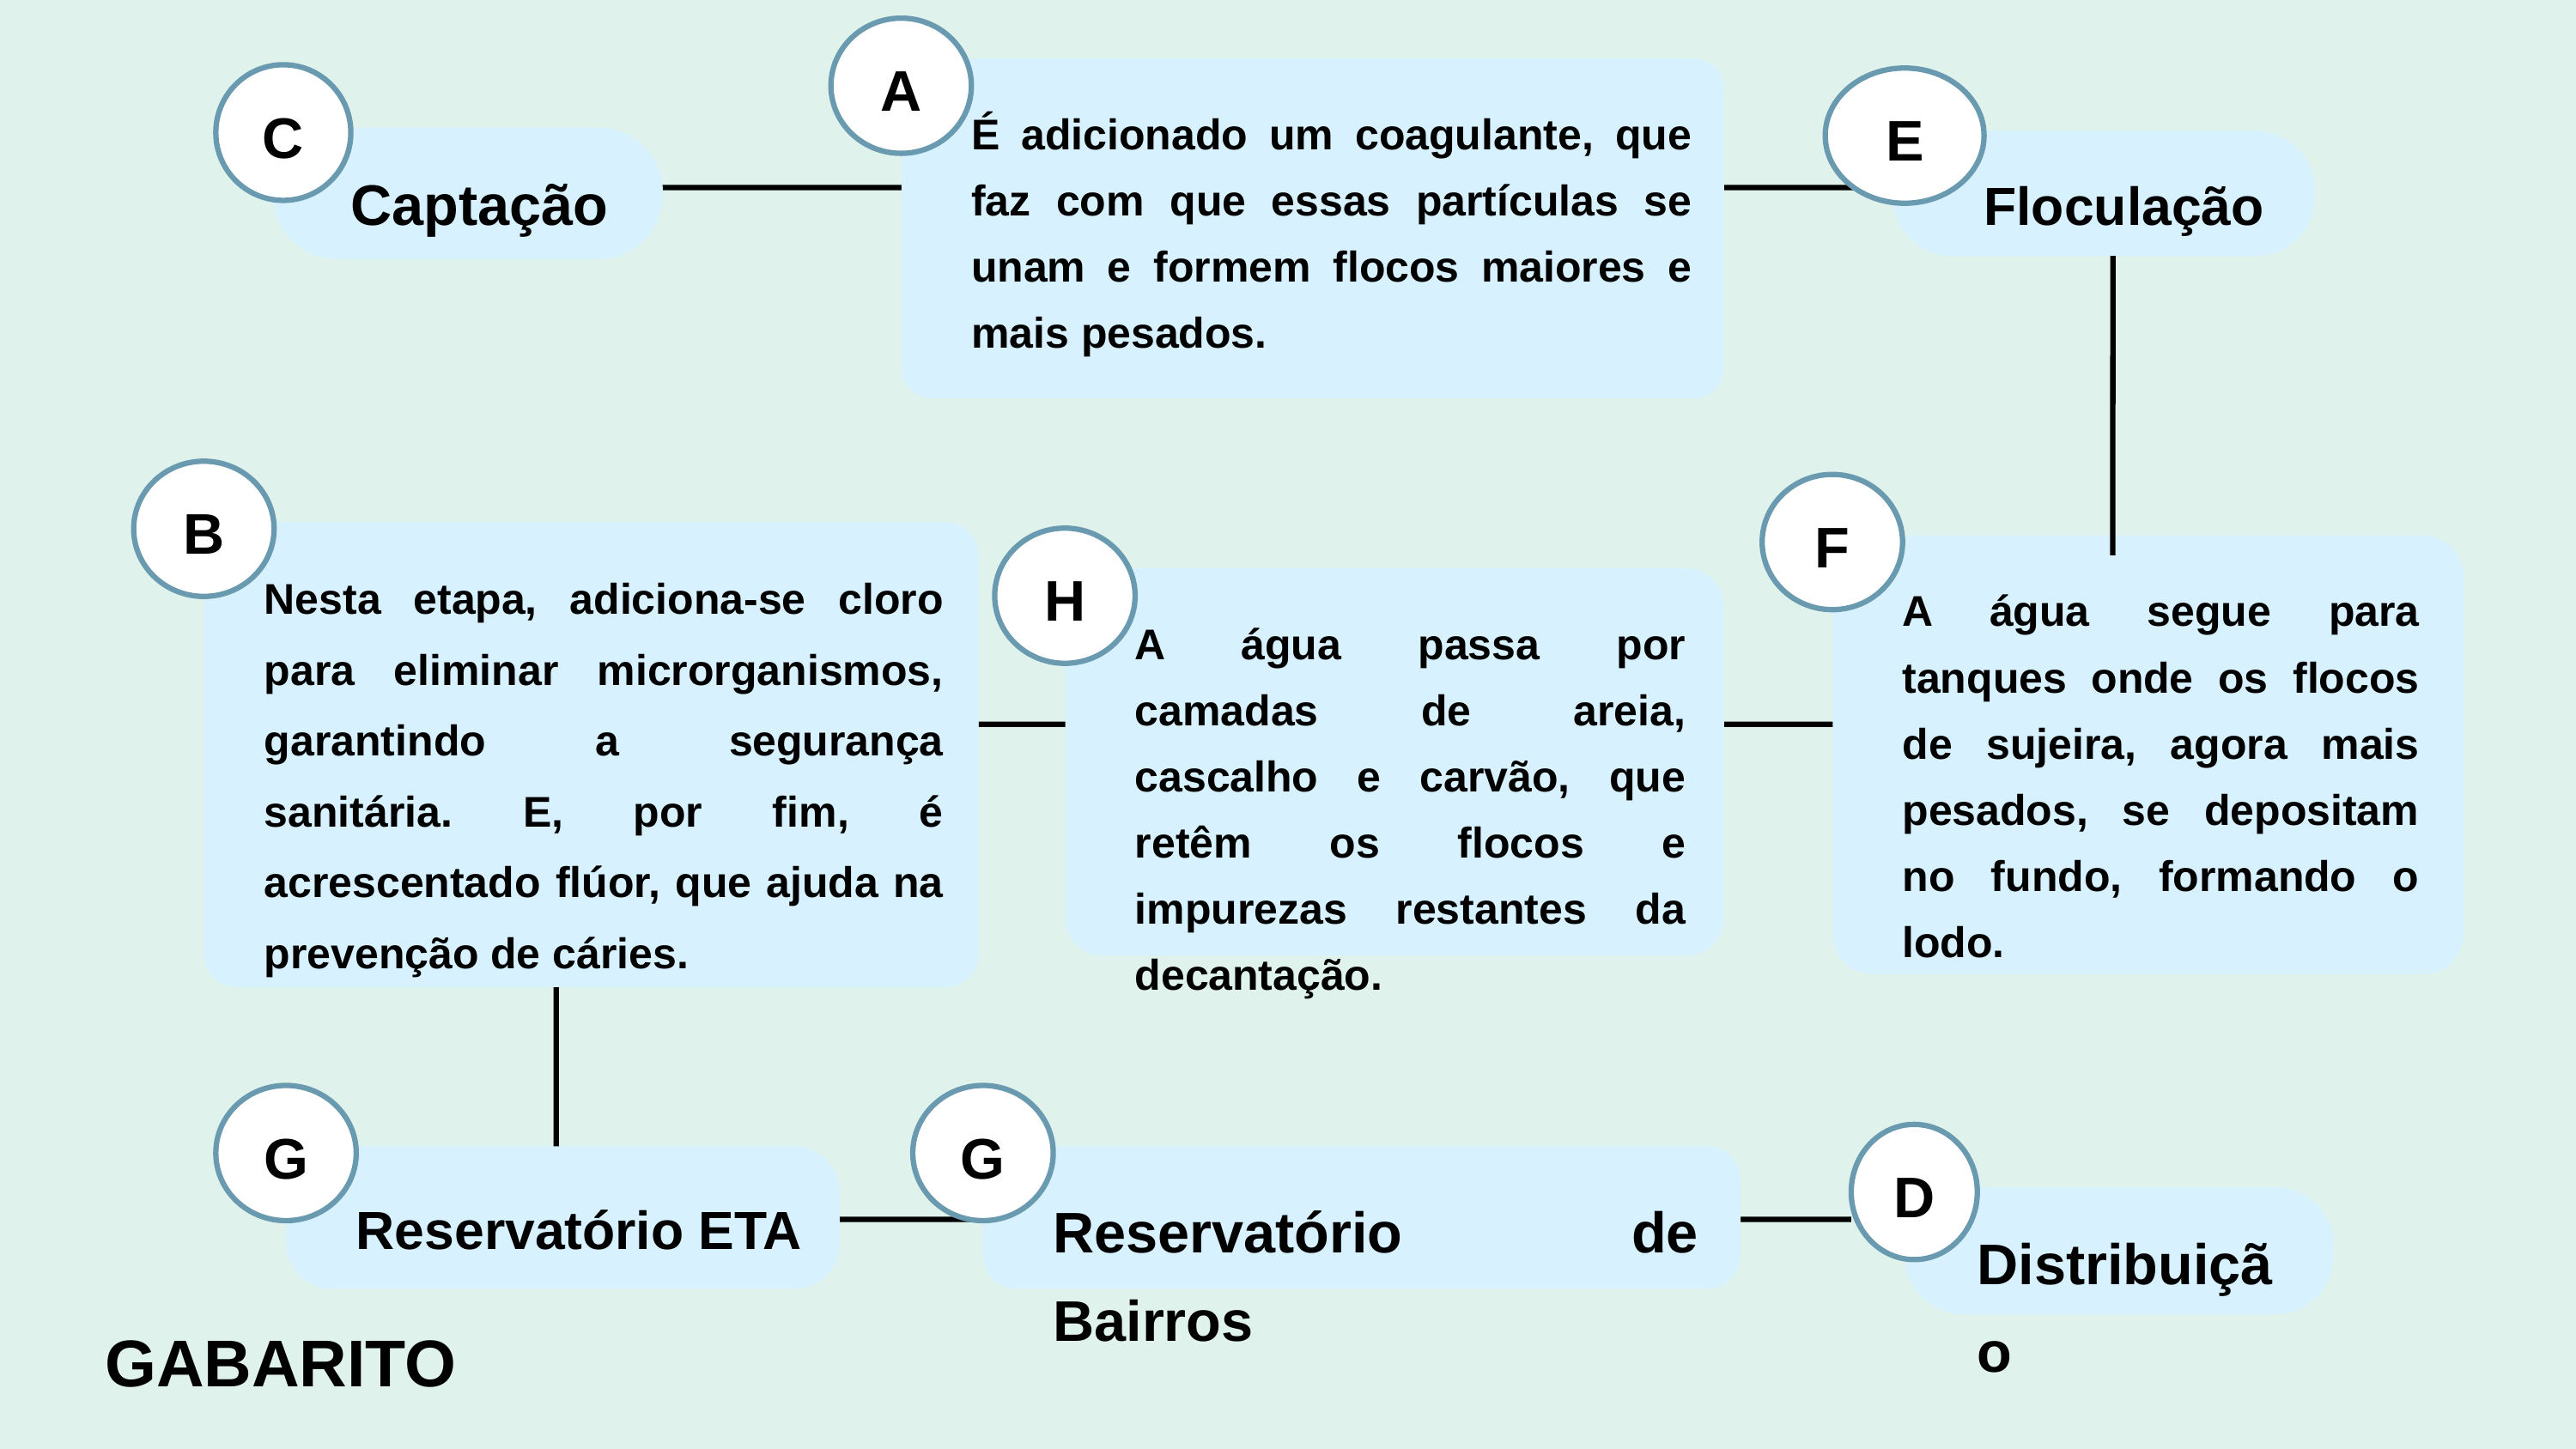

A

É adicionado um coagulante, que faz com que essas partículas se unam e formem flocos maiores e mais pesados.

C

Captação

E

Floculação

B

Nesta etapa, adiciona-se cloro para eliminar microrganismos, garantindo a segurança sanitária. E, por fim, é acrescentado flúor, que ajuda na prevenção de cáries.

F

A água segue para tanques onde os flocos de sujeira, agora mais pesados, se depositam no fundo, formando o lodo.

H

A água passa por camadas de areia, cascalho e carvão, que retêm os flocos e impurezas restantes da decantação.

G

Reservatório ETA

G

Reservatório de Bairros

D

Distribuição

GABARITO